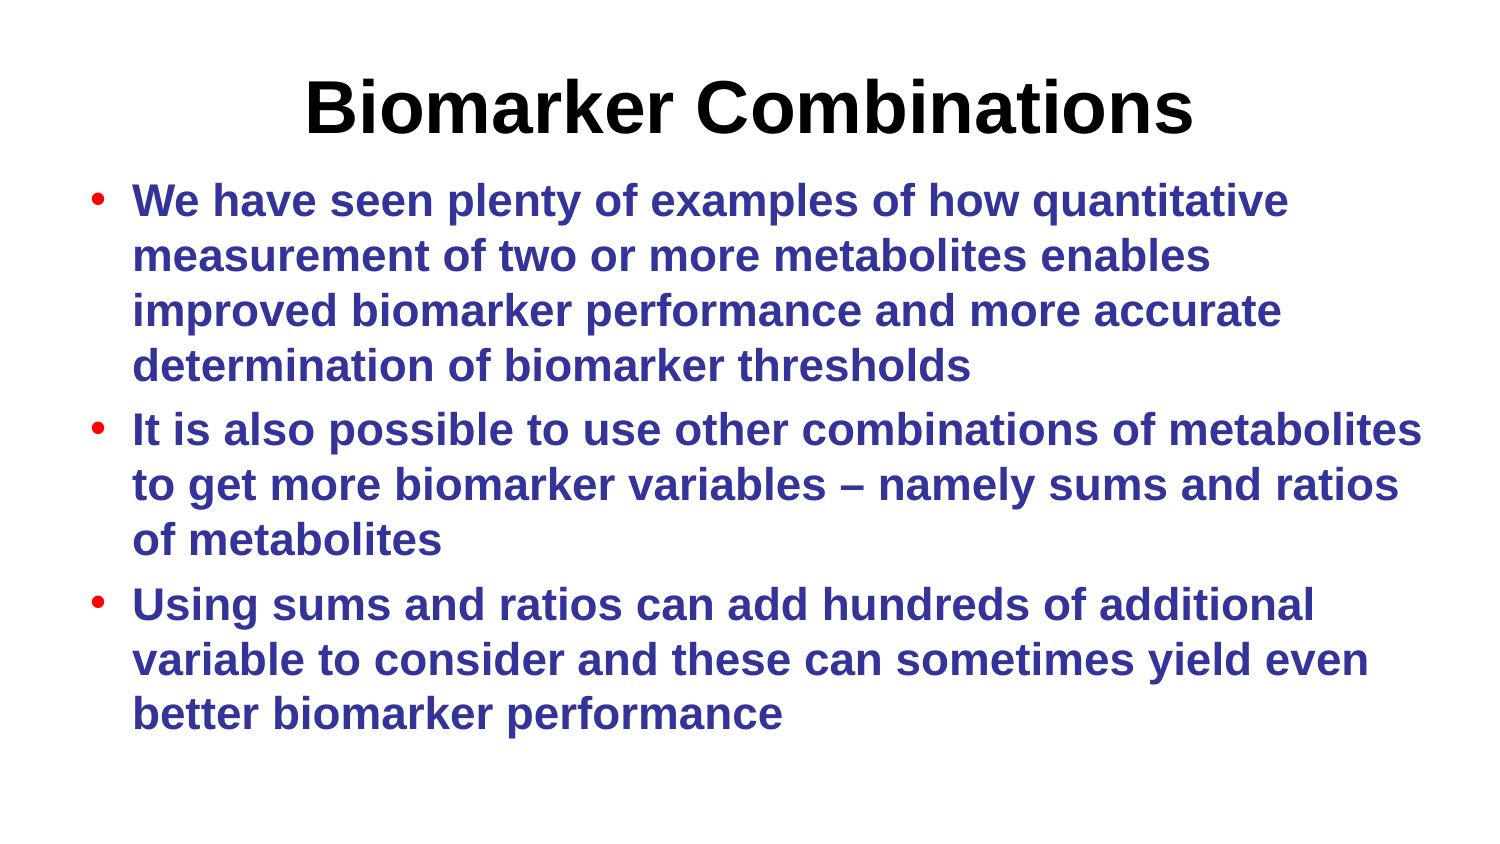

# Biomarker Combinations
We have seen plenty of examples of how quantitative measurement of two or more metabolites enables improved biomarker performance and more accurate determination of biomarker thresholds
It is also possible to use other combinations of metabolites to get more biomarker variables – namely sums and ratios of metabolites
Using sums and ratios can add hundreds of additional variable to consider and these can sometimes yield even better biomarker performance